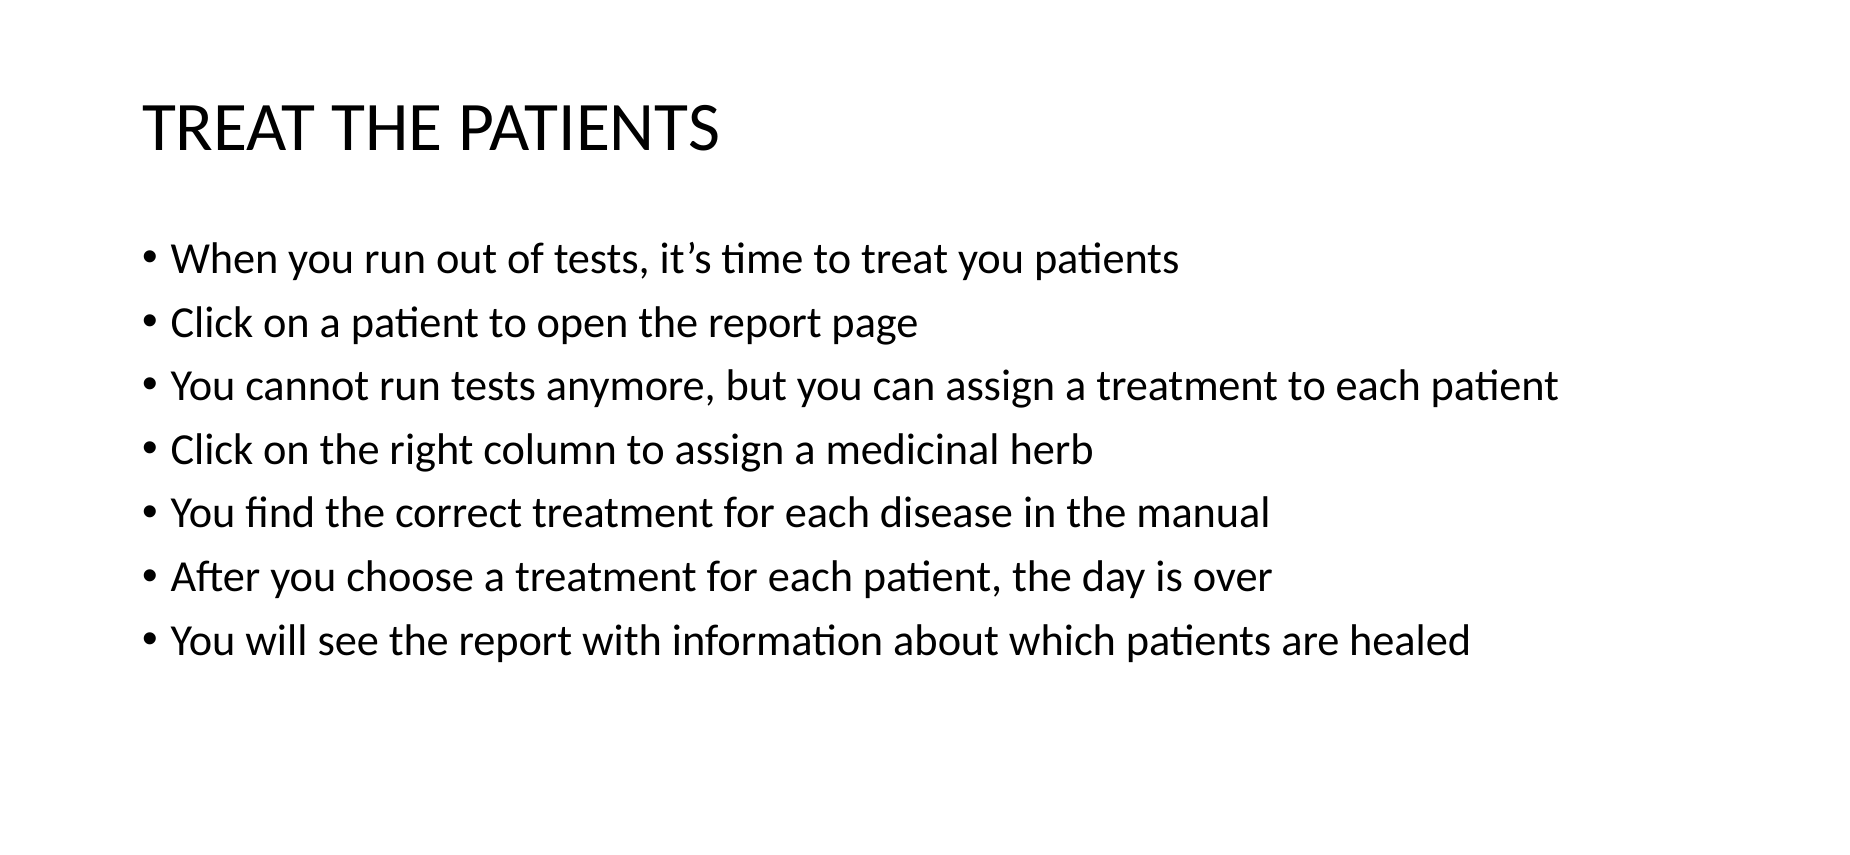

# TREAT THE PATIENTS
When you run out of tests, it’s time to treat you patients
Click on a patient to open the report page
You cannot run tests anymore, but you can assign a treatment to each patient
Click on the right column to assign a medicinal herb
You find the correct treatment for each disease in the manual
After you choose a treatment for each patient, the day is over
You will see the report with information about which patients are healed